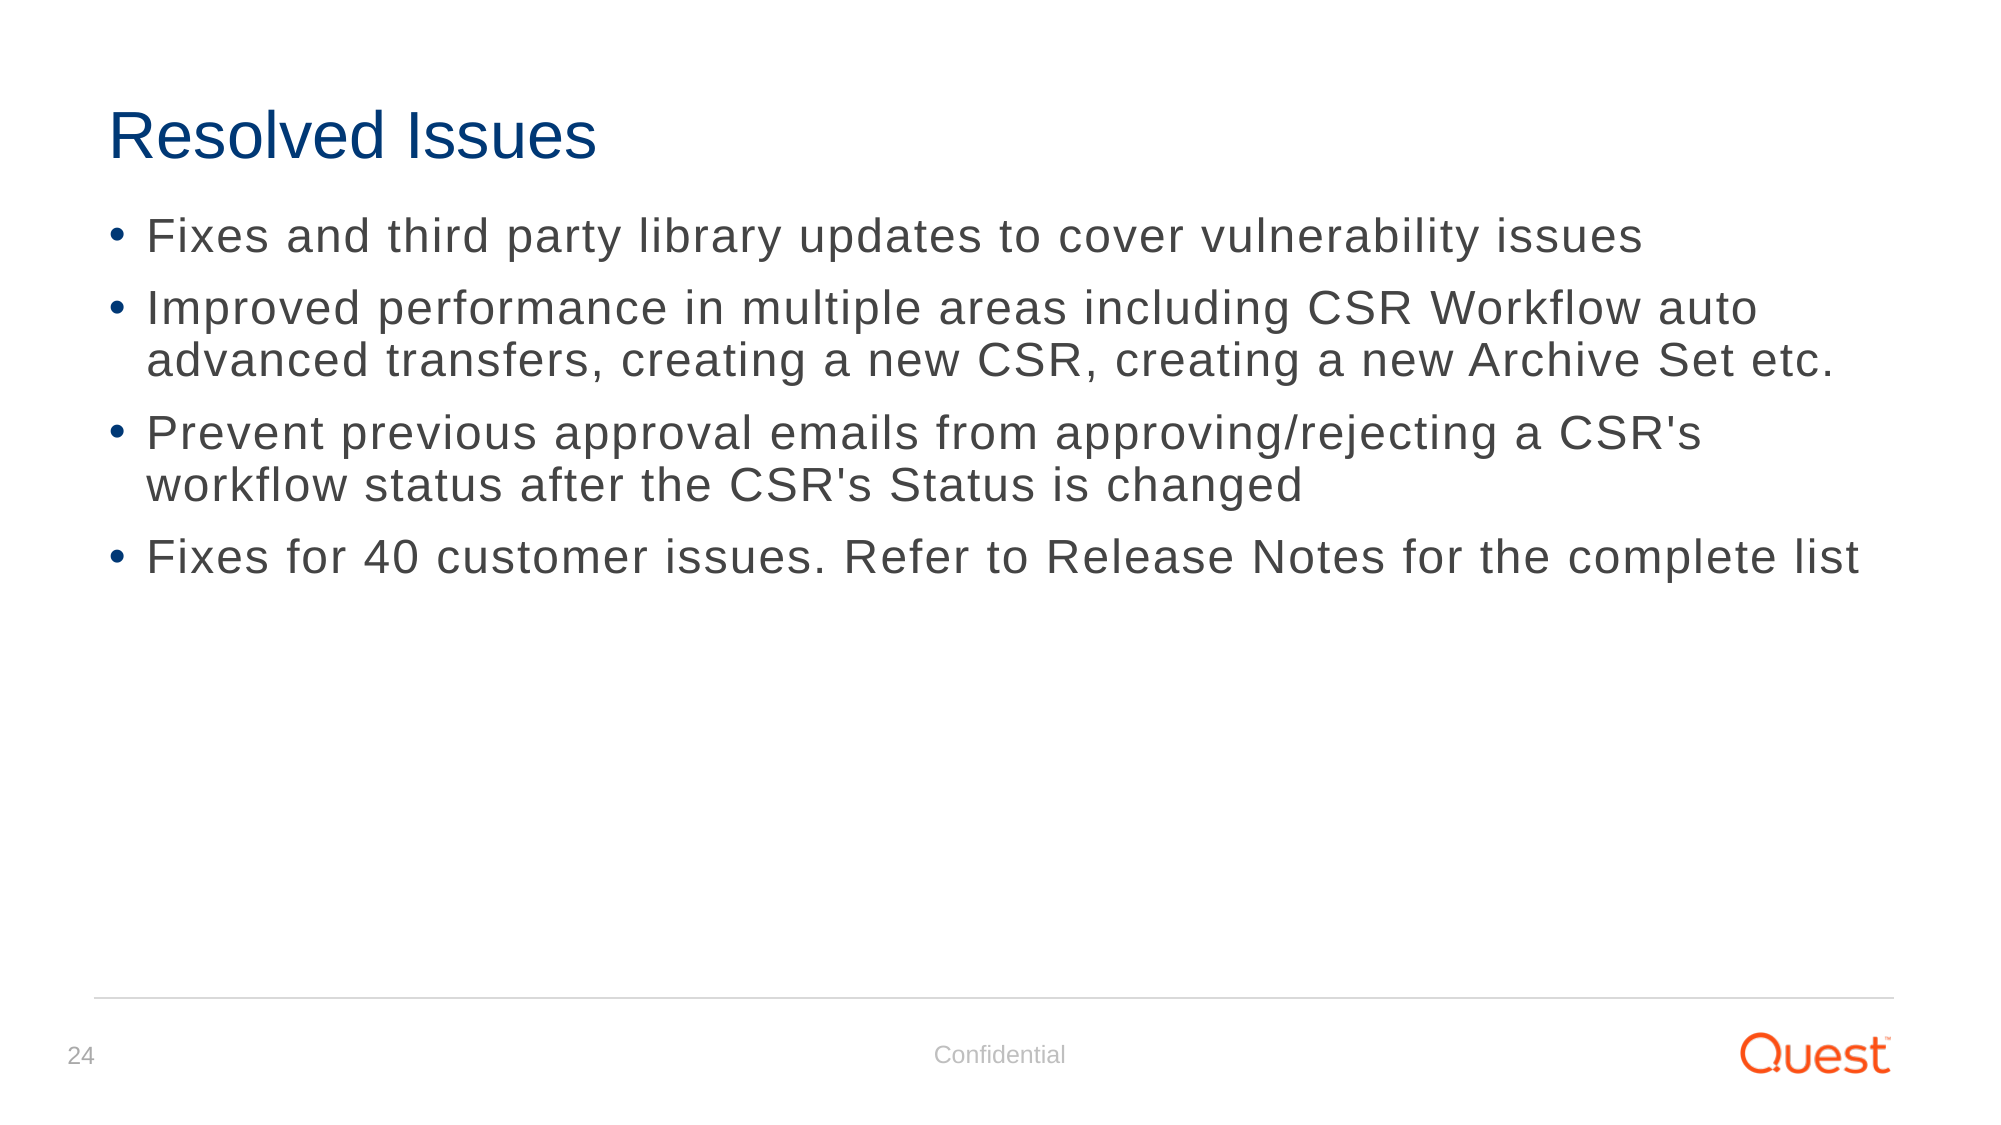

Resolved Issues
Fixes and third party library updates to cover vulnerability issues
Improved performance in multiple areas including CSR Workflow auto advanced transfers, creating a new CSR, creating a new Archive Set etc.
Prevent previous approval emails from approving/rejecting a CSR's workflow status after the CSR's Status is changed
Fixes for 40 customer issues. Refer to Release Notes for the complete list